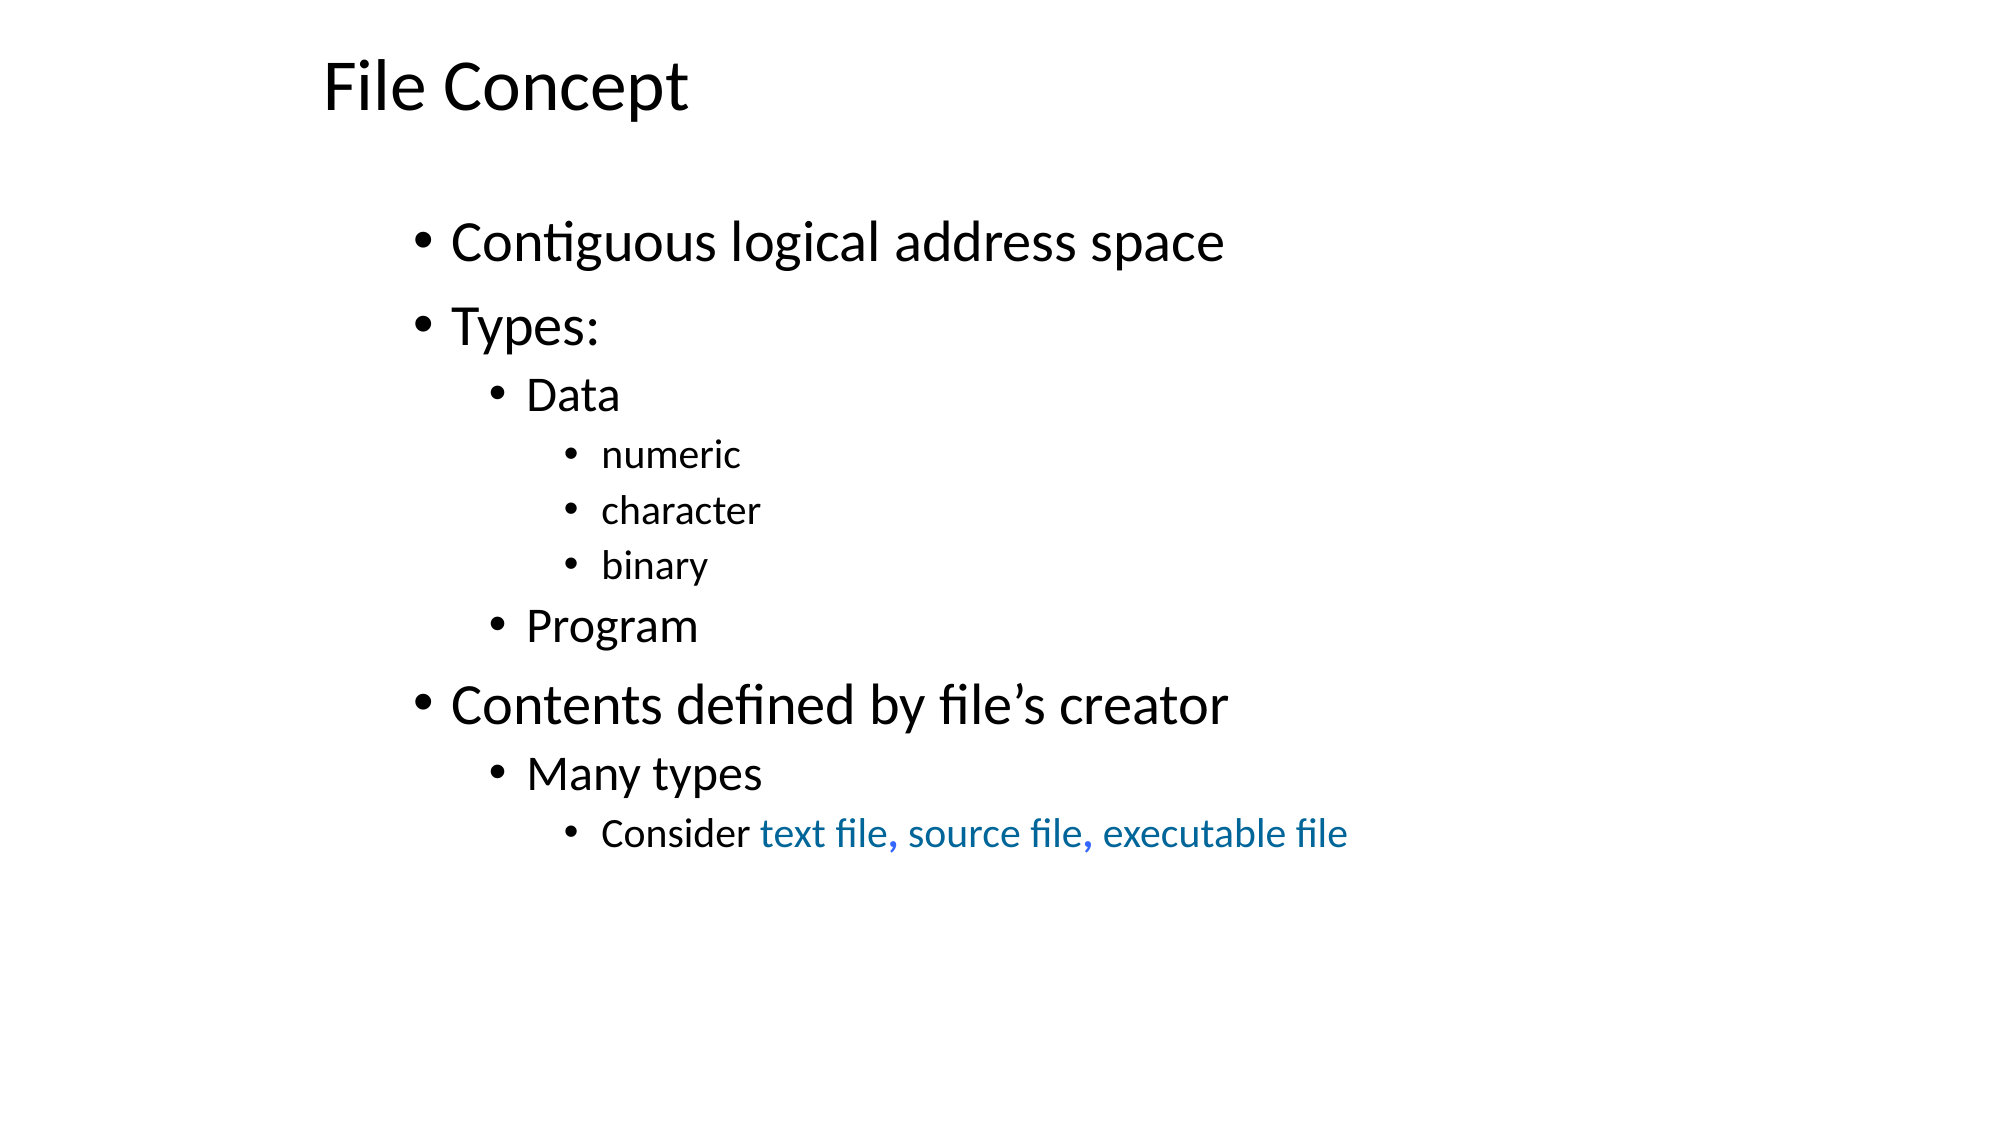

# File Concept
Contiguous logical address space
Types:
Data
numeric
character
binary
Program
Contents defined by file’s creator
Many types
Consider text file, source file, executable file